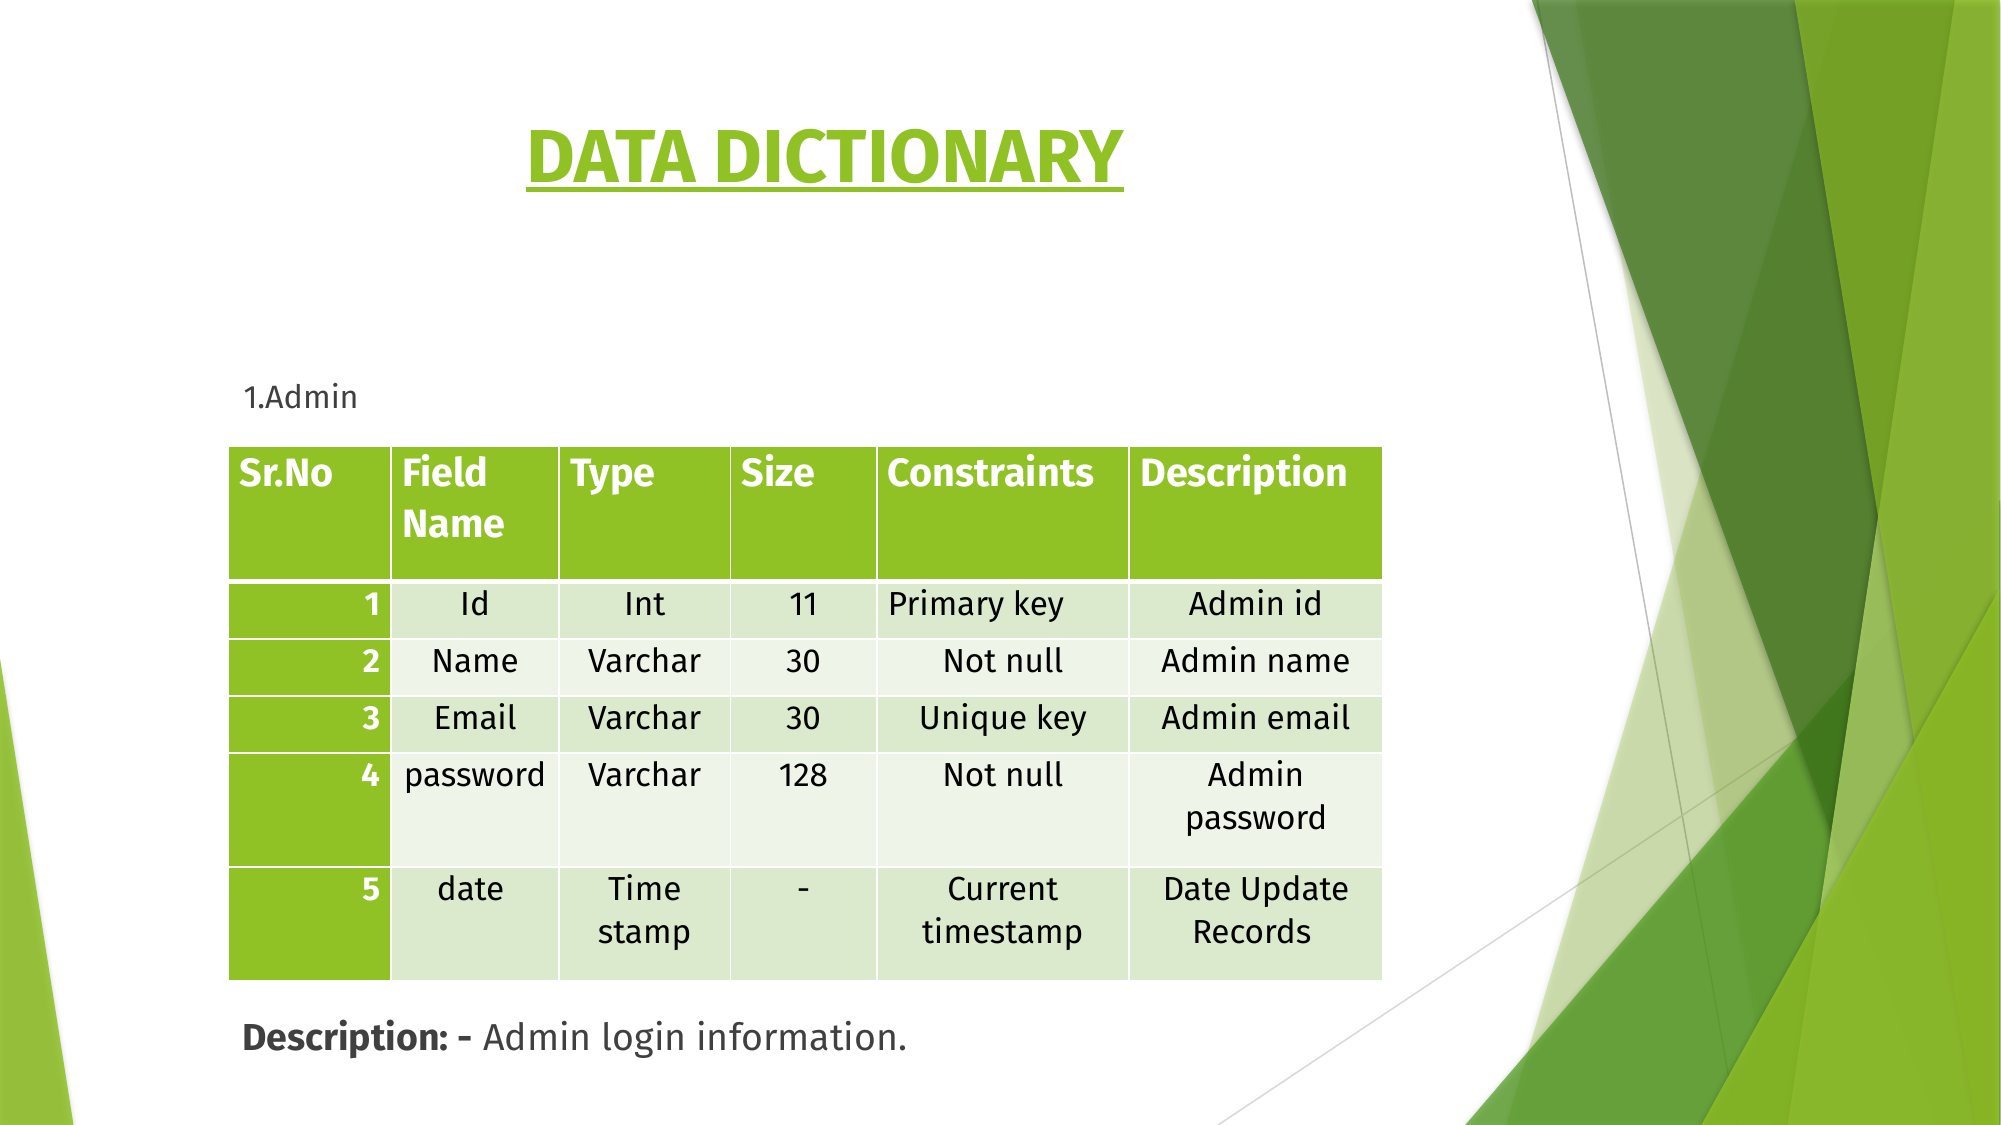

# DATA DICTIONARY
1.Admin

| Sr.No | Field Name | Type | Size | Constraints | Description |
| --- | --- | --- | --- | --- | --- |
| 1 | Id | Int | 11 | Primary key | Admin id |
| 2 | Name | Varchar | 30 | Not null | Admin name |
| 3 | Email | Varchar | 30 | Unique key | Admin email |
| 4 | password | Varchar | 128 | Not null | Admin password |
| 5 | date | Time stamp | - | Current timestamp | Date Update Records |
Description: - Admin login information.